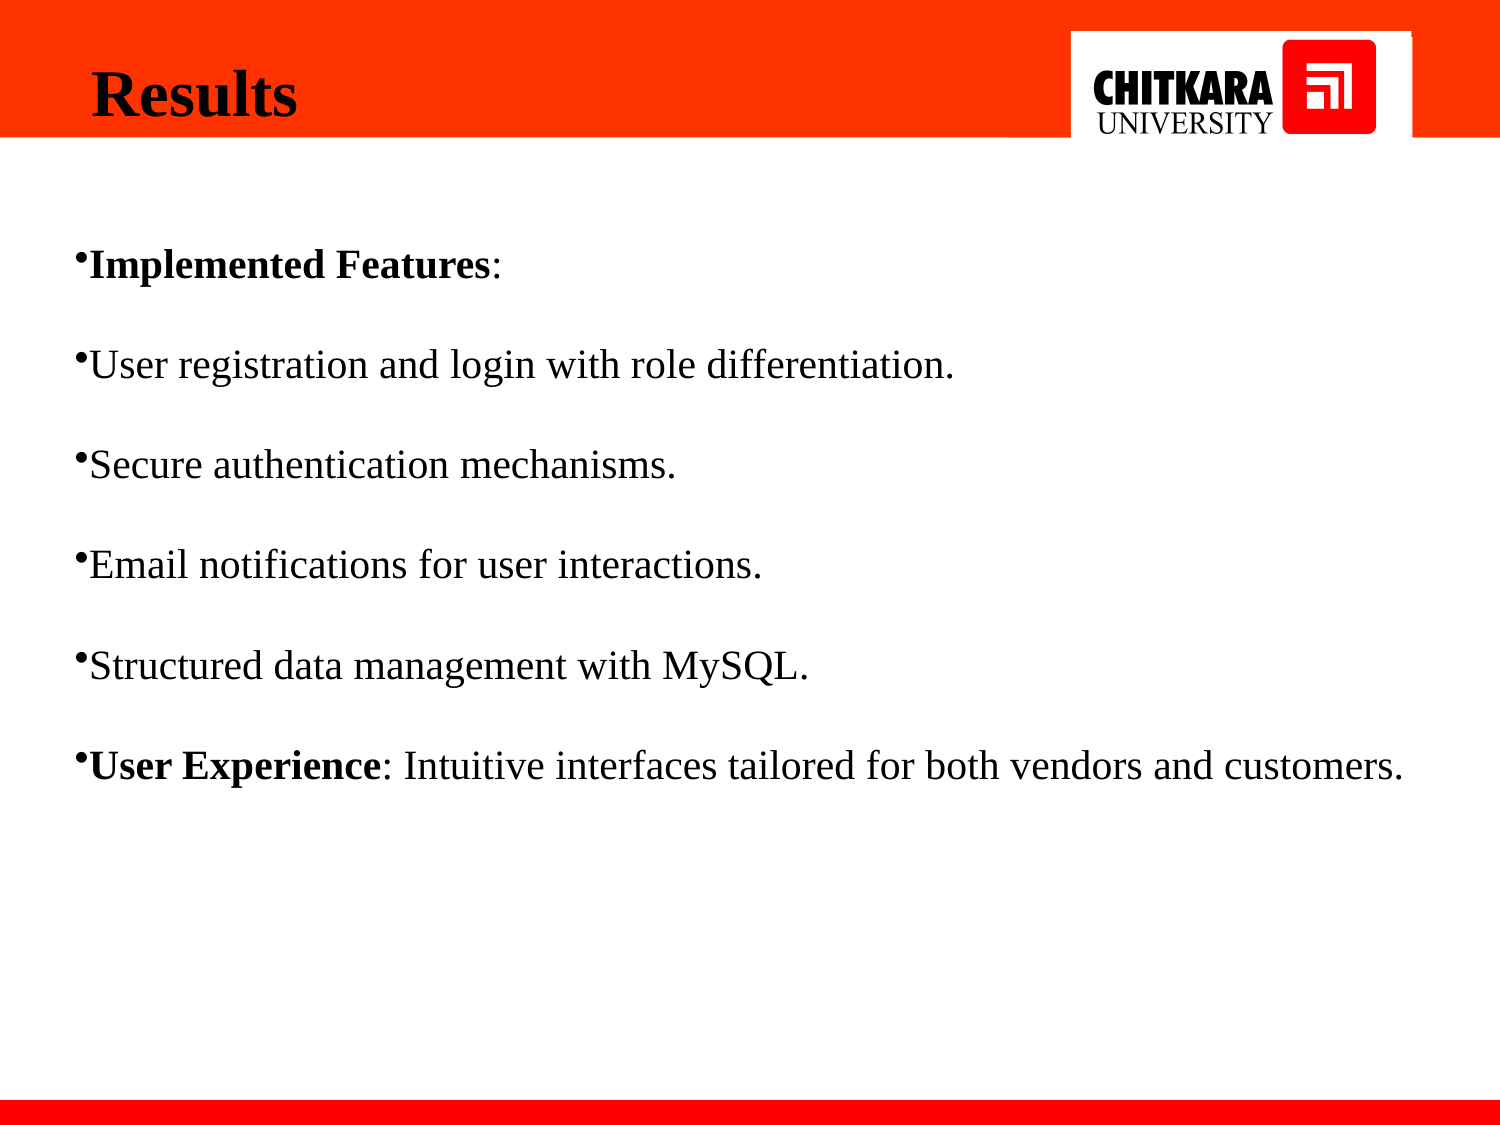

Results
Implemented Features:
User registration and login with role differentiation.
Secure authentication mechanisms.
Email notifications for user interactions.
Structured data management with MySQL.
User Experience: Intuitive interfaces tailored for both vendors and customers.